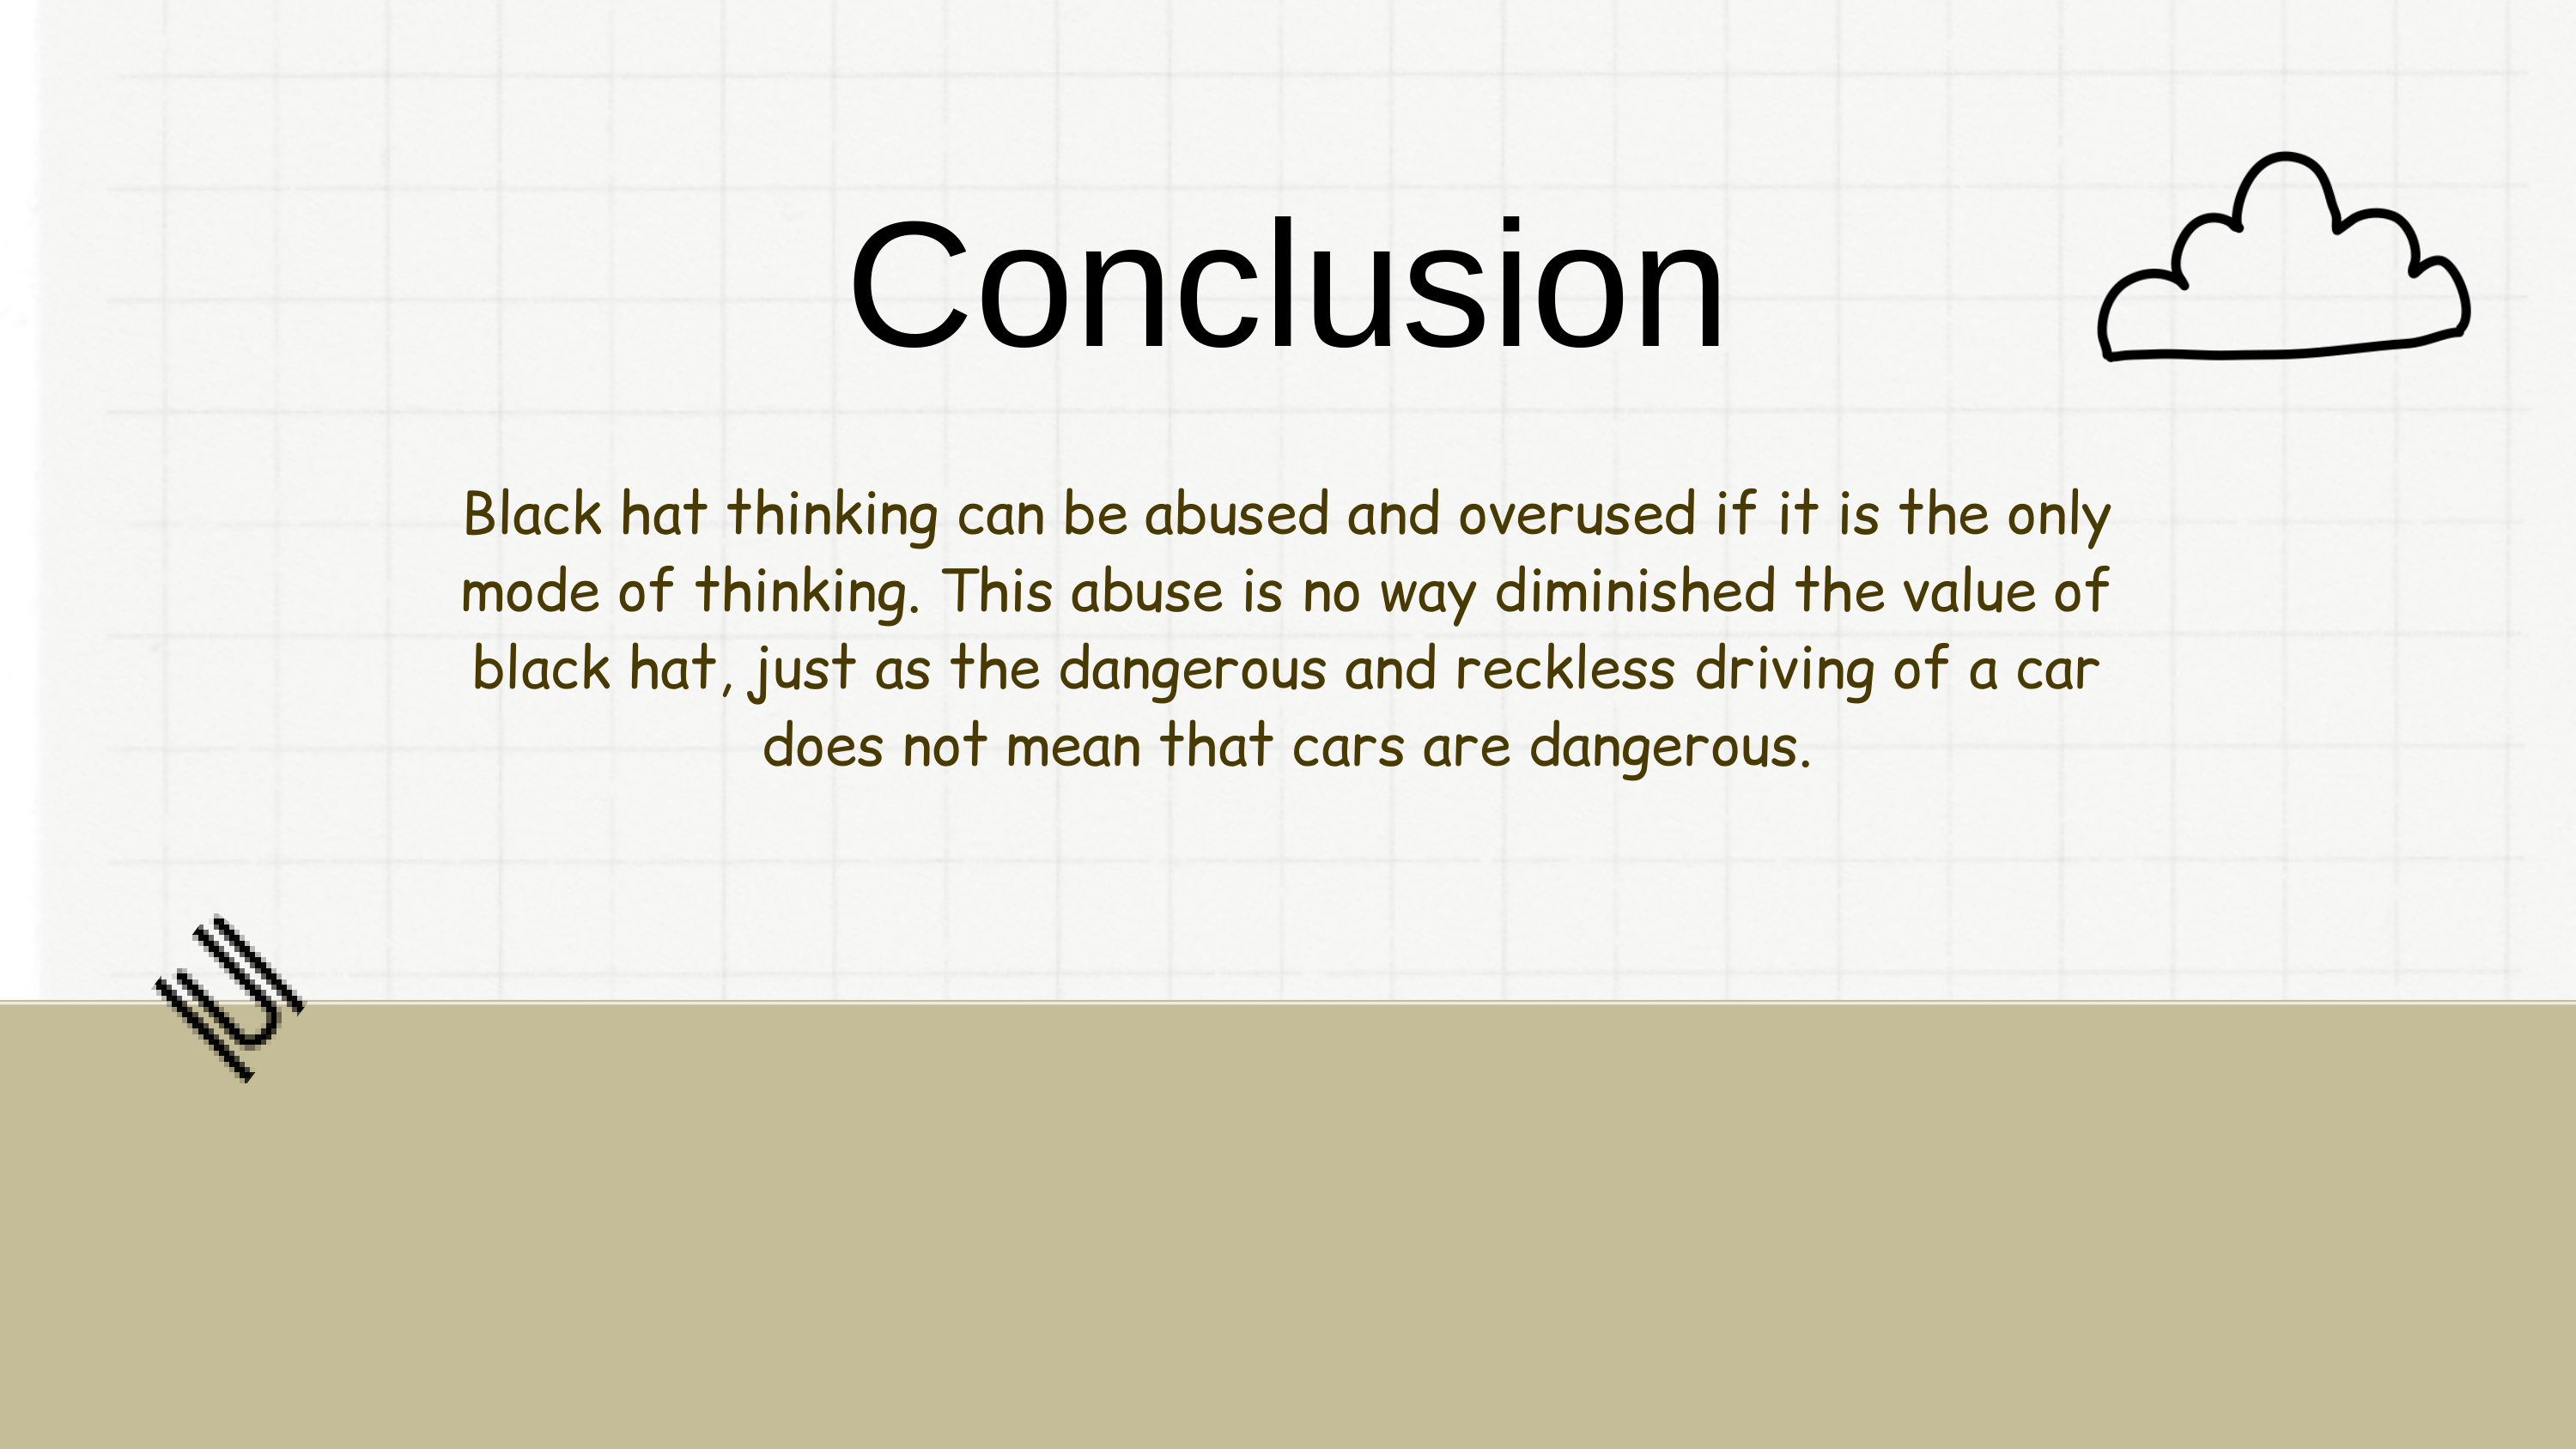

Conclusion
Black hat thinking can be abused and overused if it is the only mode of thinking. This abuse is no way diminished the value of black hat, just as the dangerous and reckless driving of a car does not mean that cars are dangerous.